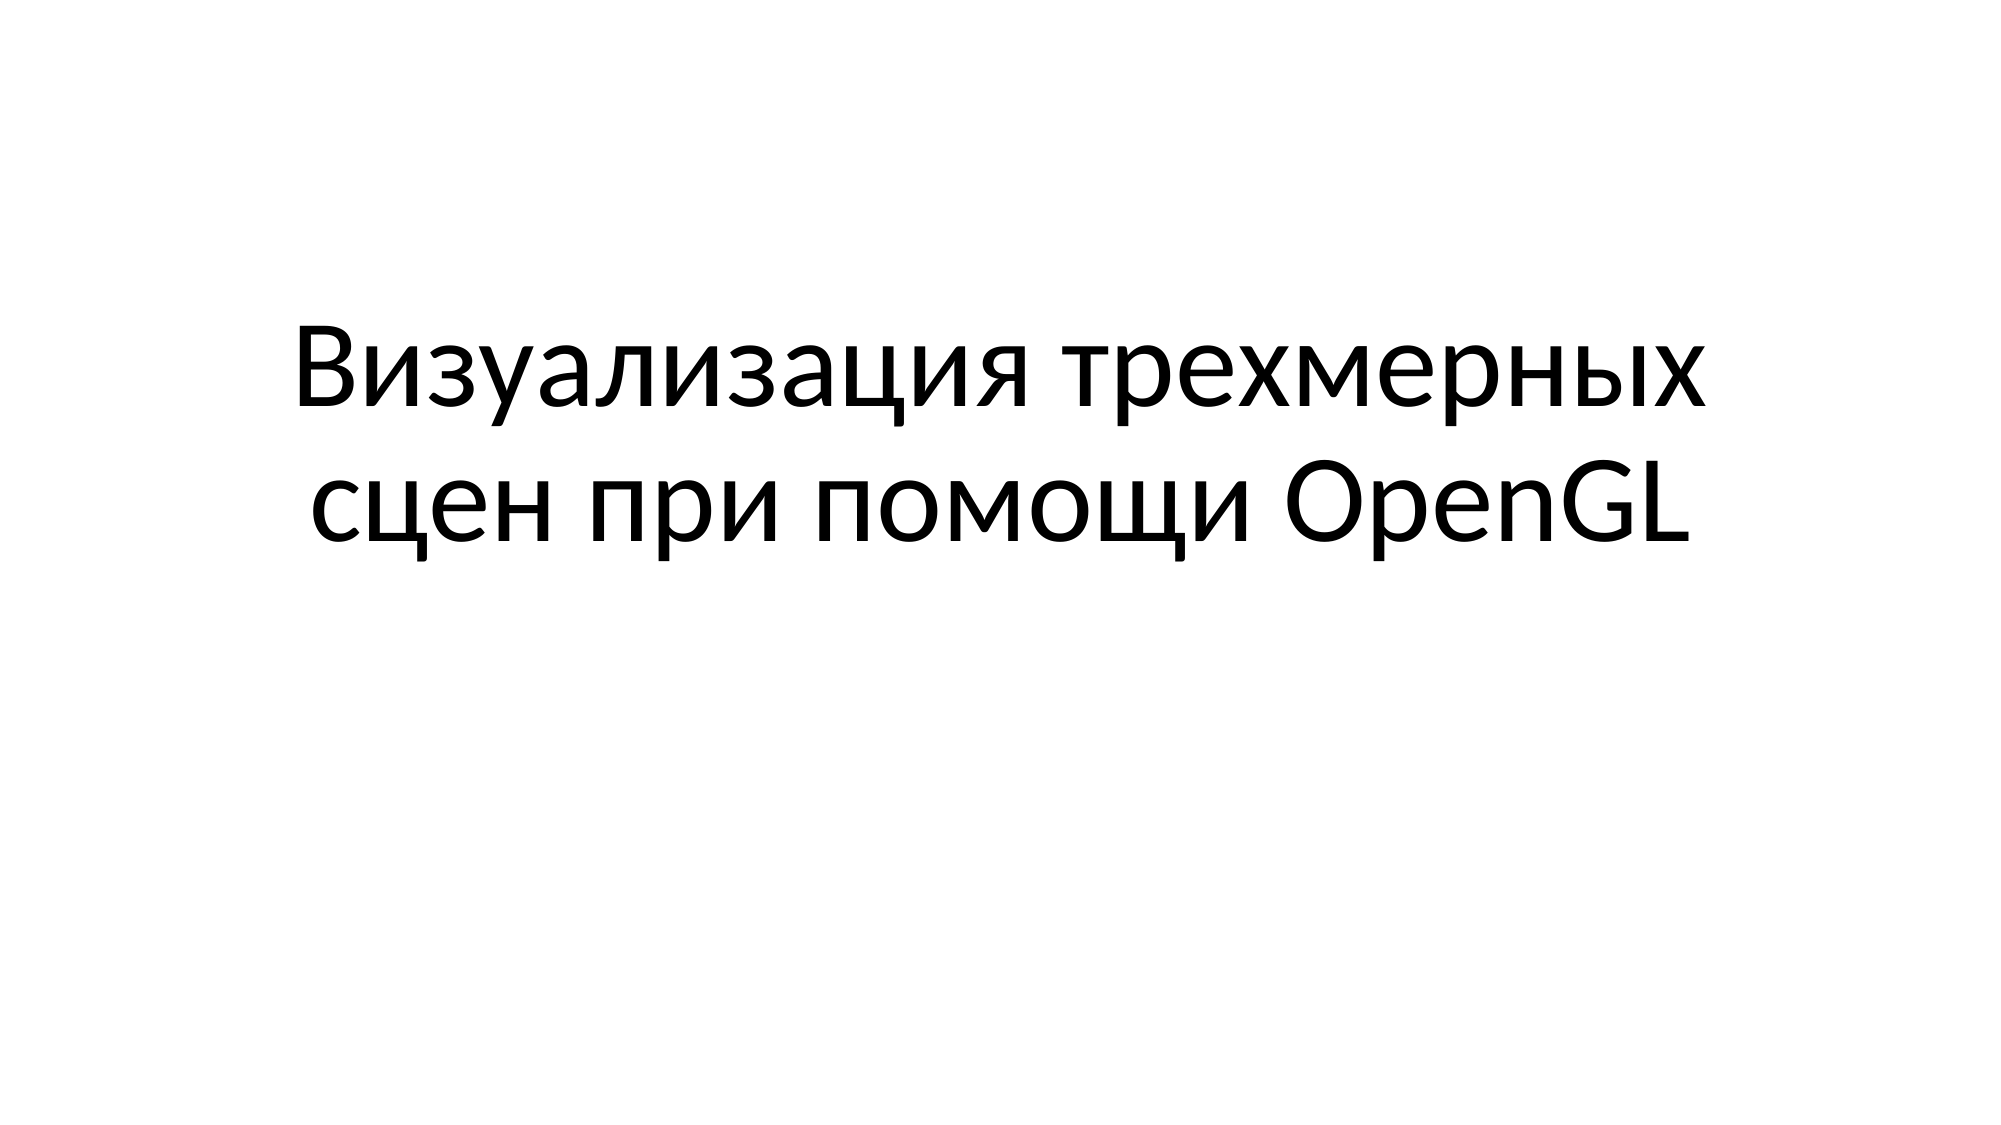

# Визуализация трехмерных сцен при помощи OpenGL